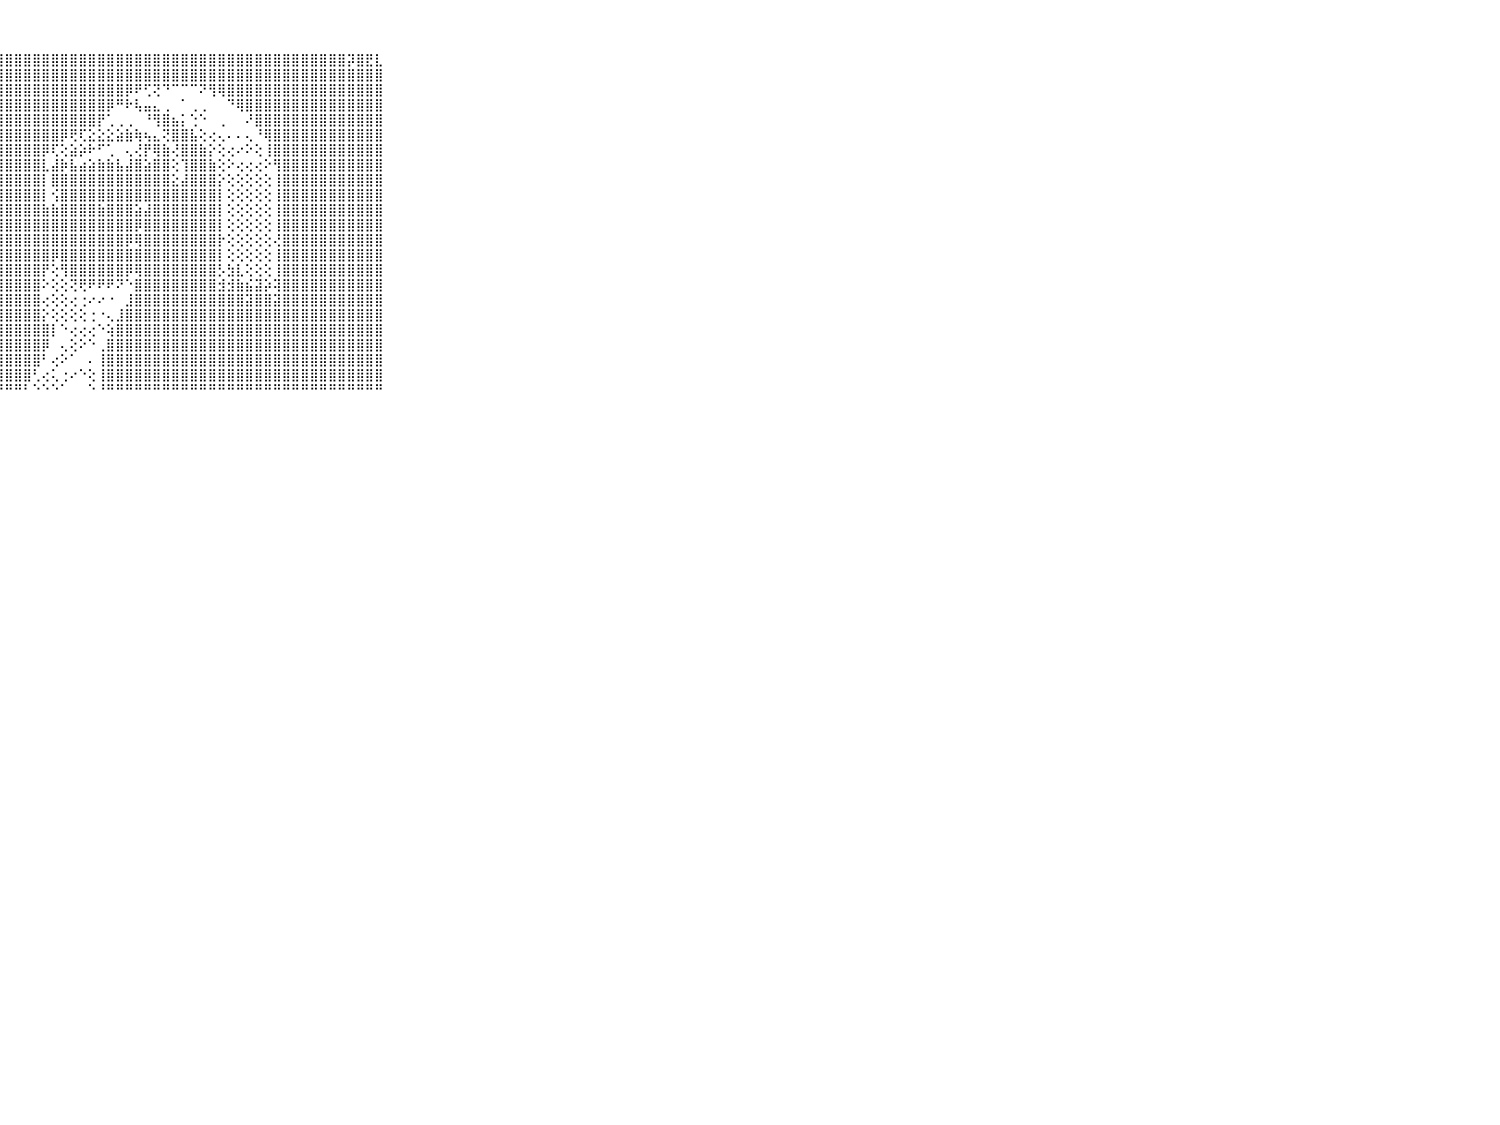

⠀⠀⠀⠀⠀⠀⠀⠀⠀⠀⠀⣿⣿⣿⣿⣿⣿⣿⣿⣿⣿⣿⣿⣿⣿⣿⣿⣿⣿⣿⣿⣿⣿⣿⣿⣿⣿⣿⣿⣿⣿⣿⣿⣿⣿⣿⣿⣿⣿⣿⣿⣿⣿⣿⣿⣿⣿⣿⣿⣿⣿⣿⣿⣿⣿⡽⣿⣟⣇⠀⠀⠀⠀⠀⠀⠀⠀⠀⠀⠀⠀
⠀⠀⠀⠀⠀⠀⠀⠀⠀⠀⠀⣿⣿⣿⣿⣿⣿⣿⣿⣿⣿⣿⣿⣿⣿⣿⣿⣿⣿⣿⣿⣿⣿⣿⣿⣿⣿⣿⣿⣿⣿⣿⣿⣿⣿⣿⣿⣿⣿⣿⣿⣿⣿⣿⣿⣿⣿⣿⣿⣿⣿⣿⣿⣿⣿⣿⣿⣿⣿⠀⠀⠀⠀⠀⠀⠀⠀⠀⠀⠀⠀
⠀⠀⠀⠀⠀⠀⠀⠀⠀⠀⠀⣿⣿⣿⣿⣿⣿⣿⣿⣿⣿⣿⣿⣿⣿⣿⣿⣿⣿⣿⣿⣿⣿⣿⣿⣿⣿⣿⣿⣿⣿⡿⠟⢋⢝⠙⠉⠉⠉⠝⢻⢿⣿⣿⣿⣿⣿⣿⣿⣿⣿⣿⣿⣿⣿⣿⣿⣿⣿⠀⠀⠀⠀⠀⠀⠀⠀⠀⠀⠀⠀
⠀⠀⠀⠀⠀⠀⠀⠀⠀⠀⠀⣿⣿⣿⣿⣿⣿⣿⣿⣿⣿⣿⣿⣿⣿⣿⣿⣿⣿⣿⣿⣿⣿⣿⣿⣿⣿⣿⣿⡿⠛⠗⢧⣤⣄⢀⠀⠁⢀⢀⠀⠀⠙⢿⣿⣿⣿⣿⣿⣿⣿⣿⣿⣿⣿⣿⣿⣿⣿⠀⠀⠀⠀⠀⠀⠀⠀⠀⠀⠀⠀
⠀⠀⠀⠀⠀⠀⠀⠀⠀⠀⠀⣿⣿⣿⣿⣿⣿⣿⣿⣿⣿⣿⣿⣿⣿⣿⣿⣿⣿⣿⣿⣿⣿⣿⣿⣿⣿⣿⡟⢁⢀⢀⠀⠘⢻⣿⣦⡅⢑⠑⠀⢀⠀⠀⠜⣿⣿⣿⣿⣿⣿⣿⣿⣿⣿⣿⣿⣿⣿⠀⠀⠀⠀⠀⠀⠀⠀⠀⠀⠀⠀
⠀⠀⠀⠀⠀⠀⠀⠀⠀⠀⠀⣿⣿⣿⣿⣿⣿⣿⣿⣿⣿⣿⣿⣿⣿⣿⣿⣿⣿⣿⣿⣿⣿⣿⡿⢟⢏⣕⣕⣕⣵⣷⢷⢦⣄⢝⣿⣿⣧⢕⢔⢄⠄⠄⢄⠘⢿⣿⣿⣿⣿⣿⣿⣿⣿⣿⣿⣿⣿⠀⠀⠀⠀⠀⠀⠀⠀⠀⠀⠀⠀
⠀⠀⠀⠀⠀⠀⠀⠀⠀⠀⠀⣿⣿⣿⣿⣿⣿⣿⣿⣿⣿⣿⣿⣿⣿⣿⣿⣿⣿⣿⣿⣿⡿⢏⢕⣵⡵⠗⠋⢁⠀⢄⢜⡟⢿⣷⢜⣿⣿⣷⡕⢕⢔⠔⠕⢕⢸⣿⣿⣿⣿⣿⣿⣿⣿⣿⣿⣿⣿⠀⠀⠀⠀⠀⠀⠀⠀⠀⠀⠀⠀
⠀⠀⠀⠀⠀⠀⠀⠀⠀⠀⠀⣿⣿⣿⣿⣿⣿⣿⣿⣿⣿⣿⣿⣿⣿⣿⣿⣿⣿⣿⣿⣿⣇⣼⡷⣧⣴⣵⣷⣷⣧⣼⣿⣵⣿⣿⢕⢹⣿⣿⣷⢕⠕⢔⢔⢔⠕⢻⣿⣿⣿⣿⣿⣿⣿⣿⣿⣿⣿⠀⠀⠀⠀⠀⠀⠀⠀⠀⠀⠀⠀
⠀⠀⠀⠀⠀⠀⠀⠀⠀⠀⠀⣿⣿⣿⣿⣿⣿⣿⣿⣿⣿⣿⣿⣿⣿⣿⣿⣿⣿⣿⣿⣿⡇⣿⣿⣿⣿⣿⣿⣿⣿⣿⣿⣿⣿⣿⣕⣼⣿⣿⣿⡕⢕⢕⢕⢕⢕⢸⣿⣿⣿⣿⣿⣿⣿⣿⣿⣿⣿⠀⠀⠀⠀⠀⠀⠀⠀⠀⠀⠀⠀
⠀⠀⠀⠀⠀⠀⠀⠀⠀⠀⠀⣽⣿⣿⣿⣿⣿⣿⣿⣿⣿⣿⣿⣿⣿⣿⣿⣿⣿⣿⣿⣿⡇⢪⣿⣿⣿⣿⣿⣿⣿⣿⣿⣿⣿⣿⣿⣿⣿⣿⣿⡇⢕⢕⢕⢕⢕⢸⣿⣿⣿⣿⣿⣿⣿⣿⣿⣿⣿⠀⠀⠀⠀⠀⠀⠀⠀⠀⠀⠀⠀
⠀⠀⠀⠀⠀⠀⠀⠀⠀⠀⠀⢿⣿⣿⣿⣿⣿⣿⣿⣿⣿⣿⣿⣿⣿⣿⣿⣿⣿⣿⣿⣿⣷⣷⣿⣿⣿⣿⣷⣿⣿⣿⣵⣼⣿⣿⣿⣿⣿⣿⣿⡇⢕⢕⢕⢕⢕⢸⣿⣿⣿⣿⣿⣿⣿⣿⣿⣿⣿⠀⠀⠀⠀⠀⠀⠀⠀⠀⠀⠀⠀
⠀⠀⠀⠀⠀⠀⠀⠀⠀⠀⠀⣟⣻⣿⣿⣿⣿⣿⣿⣿⣿⣿⣿⣿⣿⣿⣿⣿⣿⣿⣿⣿⣿⣿⣿⣿⣿⣿⣿⣿⣿⣿⡿⣿⣿⣿⣿⣿⣿⣿⣿⡇⢕⢕⢕⢕⢕⢸⣿⣿⣿⣿⣿⣿⣿⣿⣿⣿⣿⠀⠀⠀⠀⠀⠀⠀⠀⠀⠀⠀⠀
⠀⠀⠀⠀⠀⠀⠀⠀⠀⠀⠀⣷⣽⣿⣿⣿⣿⣿⣿⣿⣿⣿⣿⣿⣿⣿⣿⣿⣿⣿⣿⣿⣿⣿⣿⣿⣿⣿⣿⣿⣿⡿⢿⣿⣿⣿⣿⣿⣿⣿⣿⡗⢕⢕⢕⢕⢕⢜⣿⣿⣿⣿⣿⣿⣿⣿⣿⣿⣿⠀⠀⠀⠀⠀⠀⠀⠀⠀⠀⠀⠀
⠀⠀⠀⠀⠀⠀⠀⠀⠀⠀⠀⣿⣿⣿⣿⣿⣿⣿⣿⣿⣿⣿⣿⣿⣿⣿⣿⣿⣿⣿⣿⣿⣿⡿⣿⣿⣿⣿⣿⣿⣿⣿⣿⣿⣿⣿⣿⣿⣿⣿⣿⡇⢕⢕⢕⢕⢕⢸⣿⣿⣿⣿⣿⣿⣿⣿⣿⣿⣿⠀⠀⠀⠀⠀⠀⠀⠀⠀⠀⠀⠀
⠀⠀⠀⠀⠀⠀⠀⠀⠀⠀⠀⣿⣿⣿⣿⣿⣿⣿⣿⣿⣿⣿⣿⣿⣿⣿⣿⣿⣿⣿⣿⣿⡟⢕⢻⣿⣿⣿⣿⣿⣿⡿⢿⣿⣿⣿⣿⣿⣿⣿⣿⡣⣳⣇⢕⢕⢕⢸⣿⣿⣿⣿⣿⣿⣿⣿⣿⣿⣿⠀⠀⠀⠀⠀⠀⠀⠀⠀⠀⠀⠀
⠀⠀⠀⠀⠀⠀⠀⠀⠀⠀⠀⣿⣿⣿⣿⣿⣿⣿⣿⣿⣿⣿⣿⣿⣿⣿⣿⣿⣿⣿⣿⣿⠕⢕⢕⢝⢟⠟⠟⠟⠝⠑⣿⣿⣿⣿⣿⣿⣿⣿⣿⣺⣺⣷⣮⣽⡵⢽⣿⣿⣿⣿⣿⣿⣿⣿⣿⣿⣿⠀⠀⠀⠀⠀⠀⠀⠀⠀⠀⠀⠀
⠀⠀⠀⠀⠀⠀⠀⠀⠀⠀⠀⣿⣿⣿⣿⣿⣿⣿⣿⣿⣿⣿⣿⣿⣿⣿⣿⣿⣿⣿⣿⣿⢔⢕⢕⢔⢐⠔⠔⠐⠀⣸⣿⣿⣿⣿⣿⣿⣿⣿⣿⣿⣿⣿⣽⣿⣿⣽⣿⣿⣿⣿⣿⣿⣿⣿⣿⣿⣿⠀⠀⠀⠀⠀⠀⠀⠀⠀⠀⠀⠀
⠀⠀⠀⠀⠀⠀⠀⠀⠀⠀⠀⡟⣿⣿⣿⣿⣿⣿⣿⣿⣿⣿⣿⣿⣿⣿⣿⣿⣿⣿⣿⣿⡕⢕⢕⢕⢕⢐⠐⢄⣸⣿⣿⣿⣿⣿⣿⣿⣿⣿⣿⣿⣿⣿⣿⣿⣿⣿⣿⣿⣿⣿⣿⣿⣿⣿⣿⣿⣿⠀⠀⠀⠀⠀⠀⠀⠀⠀⠀⠀⠀
⠀⠀⠀⠀⠀⠀⠀⠀⠀⠀⠀⣹⣹⣿⣿⡿⣿⣿⣿⣿⣿⣿⣿⣿⣿⣿⣿⣿⣿⣿⣿⣿⣿⡇⠑⢔⢔⢔⠑⢵⣿⣿⣿⣿⣿⣿⣿⣿⣿⣿⣿⣿⣿⣿⣿⣿⣿⣿⣿⣿⣿⣿⣿⣿⣿⣿⣿⣿⣿⠀⠀⠀⠀⠀⠀⠀⠀⠀⠀⠀⠀
⠀⠀⠀⠀⠀⠀⠀⠀⠀⠀⠀⢹⢿⣿⣿⣿⣿⣿⣿⣿⣿⣿⣿⣿⣿⣿⣿⣿⣿⣿⣿⣿⡿⠀⢄⢕⠕⠑⢀⣿⣿⣿⣿⣿⣿⣿⣿⣿⣿⣿⣿⣿⣿⣿⣿⣿⣿⣿⣿⣿⣿⣿⣿⣿⣿⣿⣿⣿⣿⠀⠀⠀⠀⠀⠀⠀⠀⠀⠀⠀⠀
⠀⠀⠀⠀⠀⠀⠀⠀⠀⠀⠀⢱⢳⣿⣿⣿⣿⣿⣿⣿⣿⣿⣿⣿⣿⣿⣿⣿⣿⣿⣿⣿⠃⢔⠕⠁⠀⠄⢸⣿⣿⣿⣿⣿⣿⣿⣿⣿⣿⣿⣿⣿⣿⣿⣿⣿⣿⣿⣿⣿⣿⣿⣿⣿⣿⣿⣿⣿⣿⠀⠀⠀⠀⠀⠀⠀⠀⠀⠀⠀⠀
⠀⠀⠀⠀⠀⠀⠀⠀⠀⠀⠀⢕⢜⣻⣿⣿⣿⣿⣿⣿⣿⣿⣿⣿⣿⣿⣿⣿⣿⣿⣿⢃⢔⢅⢐⠔⠑⢕⢸⣿⣿⣿⣿⣿⣿⣿⣿⣿⣿⣿⣿⣿⣿⣿⣿⣿⣿⣿⣿⣿⣿⣿⣿⣿⣿⣿⣿⣿⣿⠀⠀⠀⠀⠀⠀⠀⠀⠀⠀⠀⠀
⠀⠀⠀⠀⠀⠀⠀⠀⠀⠀⠀⠑⠙⠙⠛⠛⠛⠛⠛⠛⠛⠛⠛⠛⠛⠛⠛⠛⠛⠛⠃⠑⠑⠑⠁⠀⠀⠑⠘⠛⠛⠛⠛⠛⠛⠛⠛⠛⠛⠛⠛⠛⠛⠛⠛⠛⠛⠛⠛⠛⠛⠛⠛⠛⠛⠛⠛⠛⠛⠀⠀⠀⠀⠀⠀⠀⠀⠀⠀⠀⠀